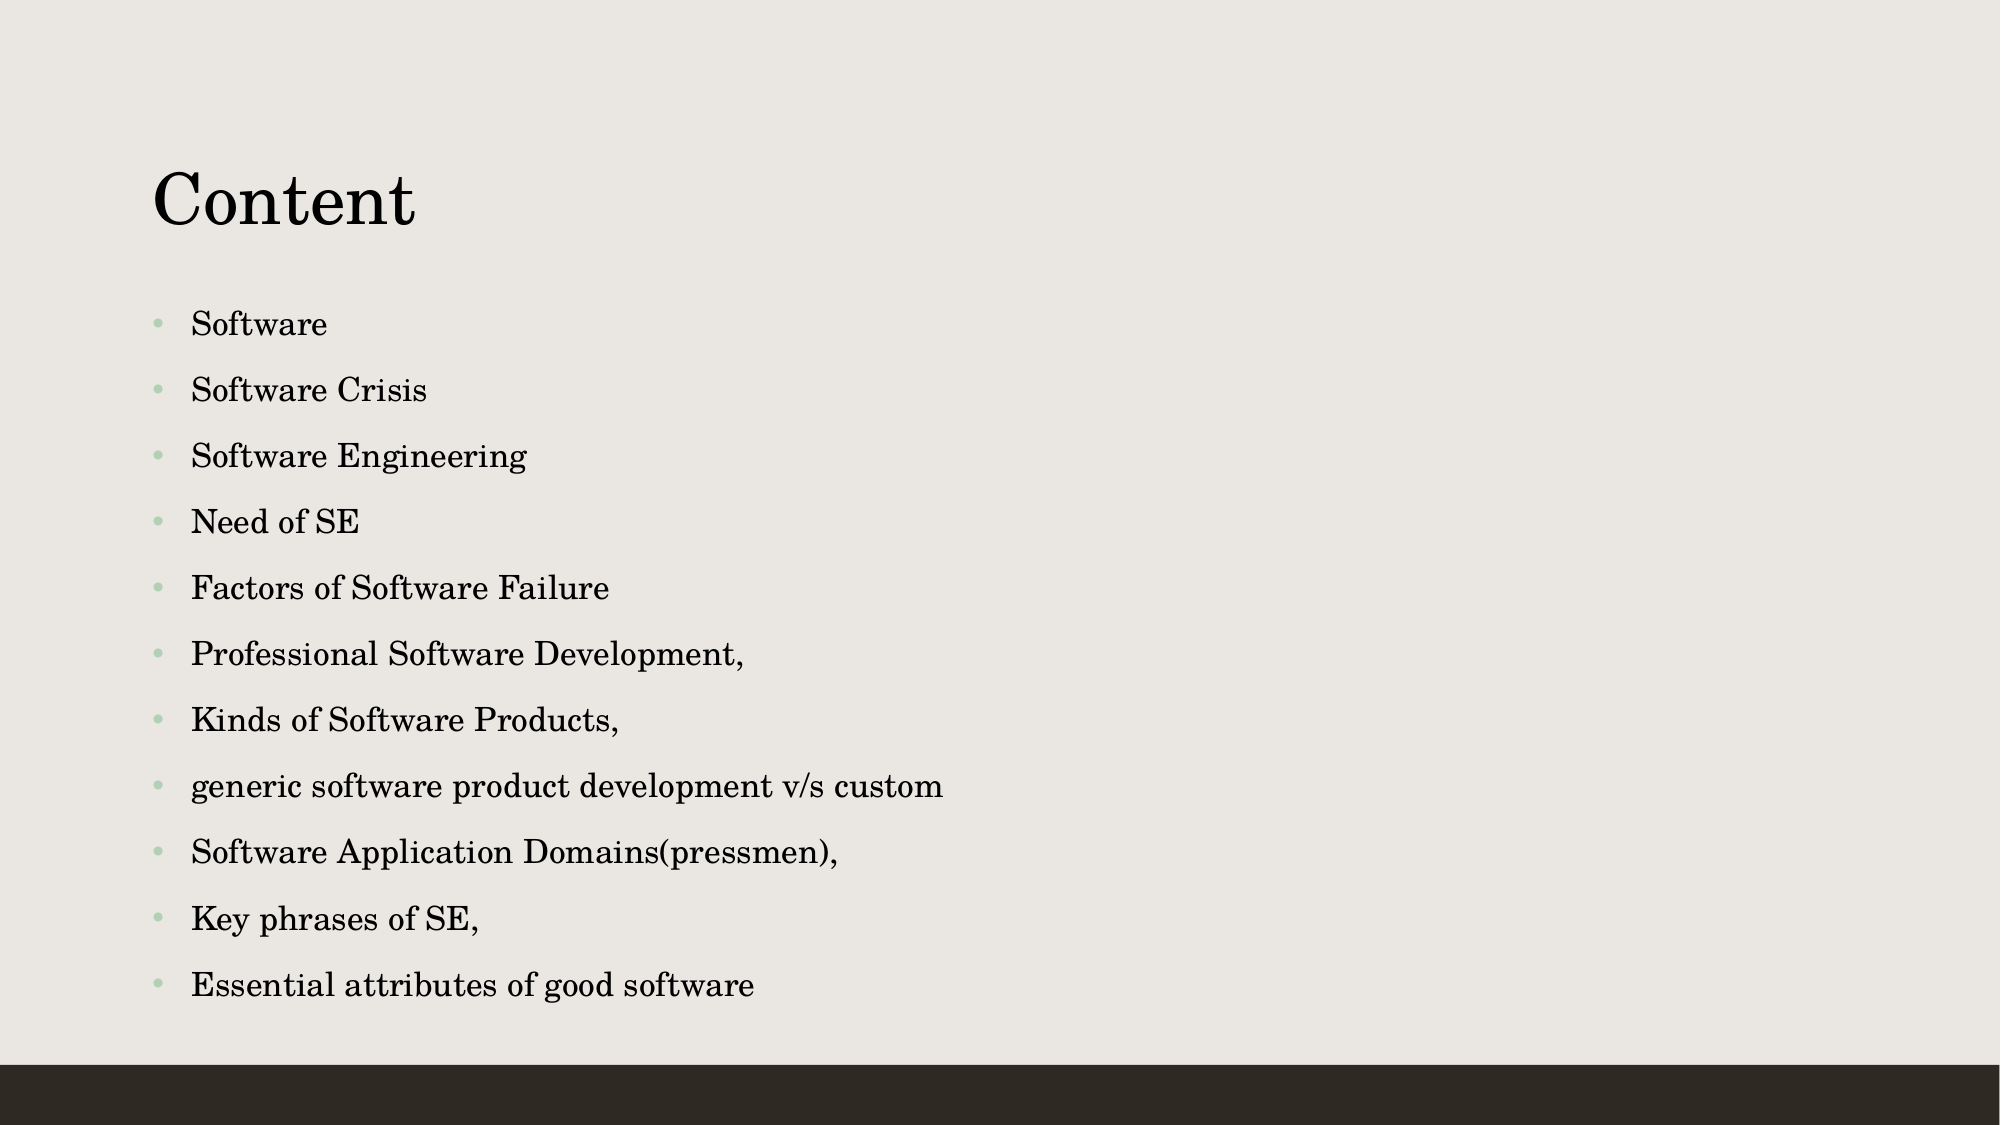

# Content
Software
Software Crisis
Software Engineering
Need of SE
Factors of Software Failure
Professional Software Development,
Kinds of Software Products,
generic software product development v/s custom
Software Application Domains(pressmen),
Key phrases of SE,
Essential attributes of good software